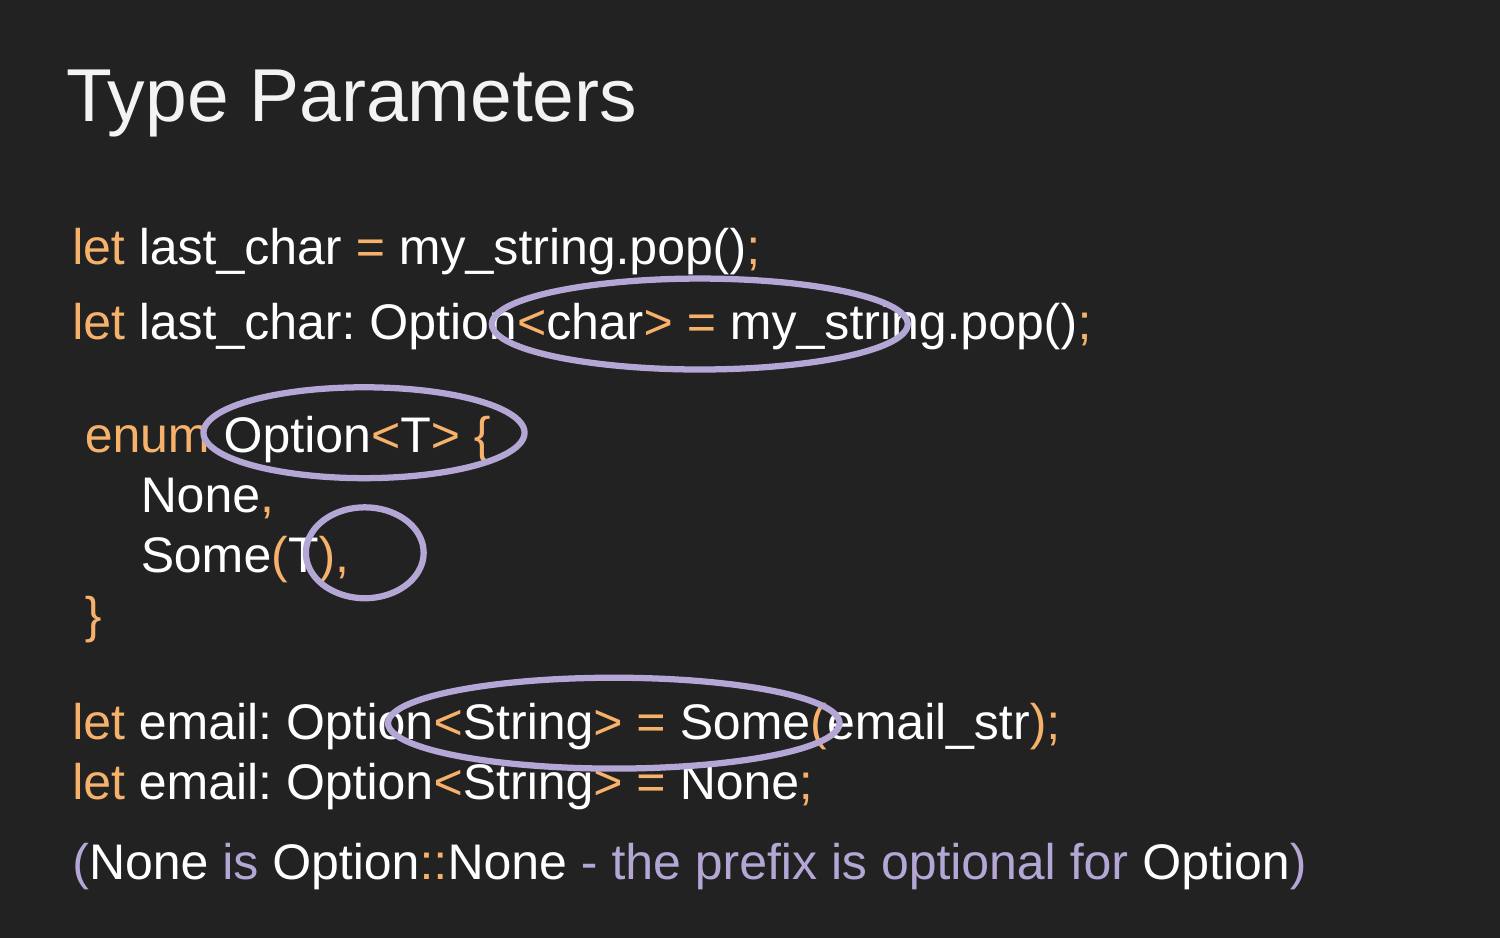

Type Parameters
let last_char = my_string.pop();
let last_char: Option<char> = my_string.pop();

enum Option<T> {
    None,
    Some(T),
}

let email: Option<String> = Some(email_str);
let email: Option<String> = None;

(None is Option::None - the prefix is optional for Option)